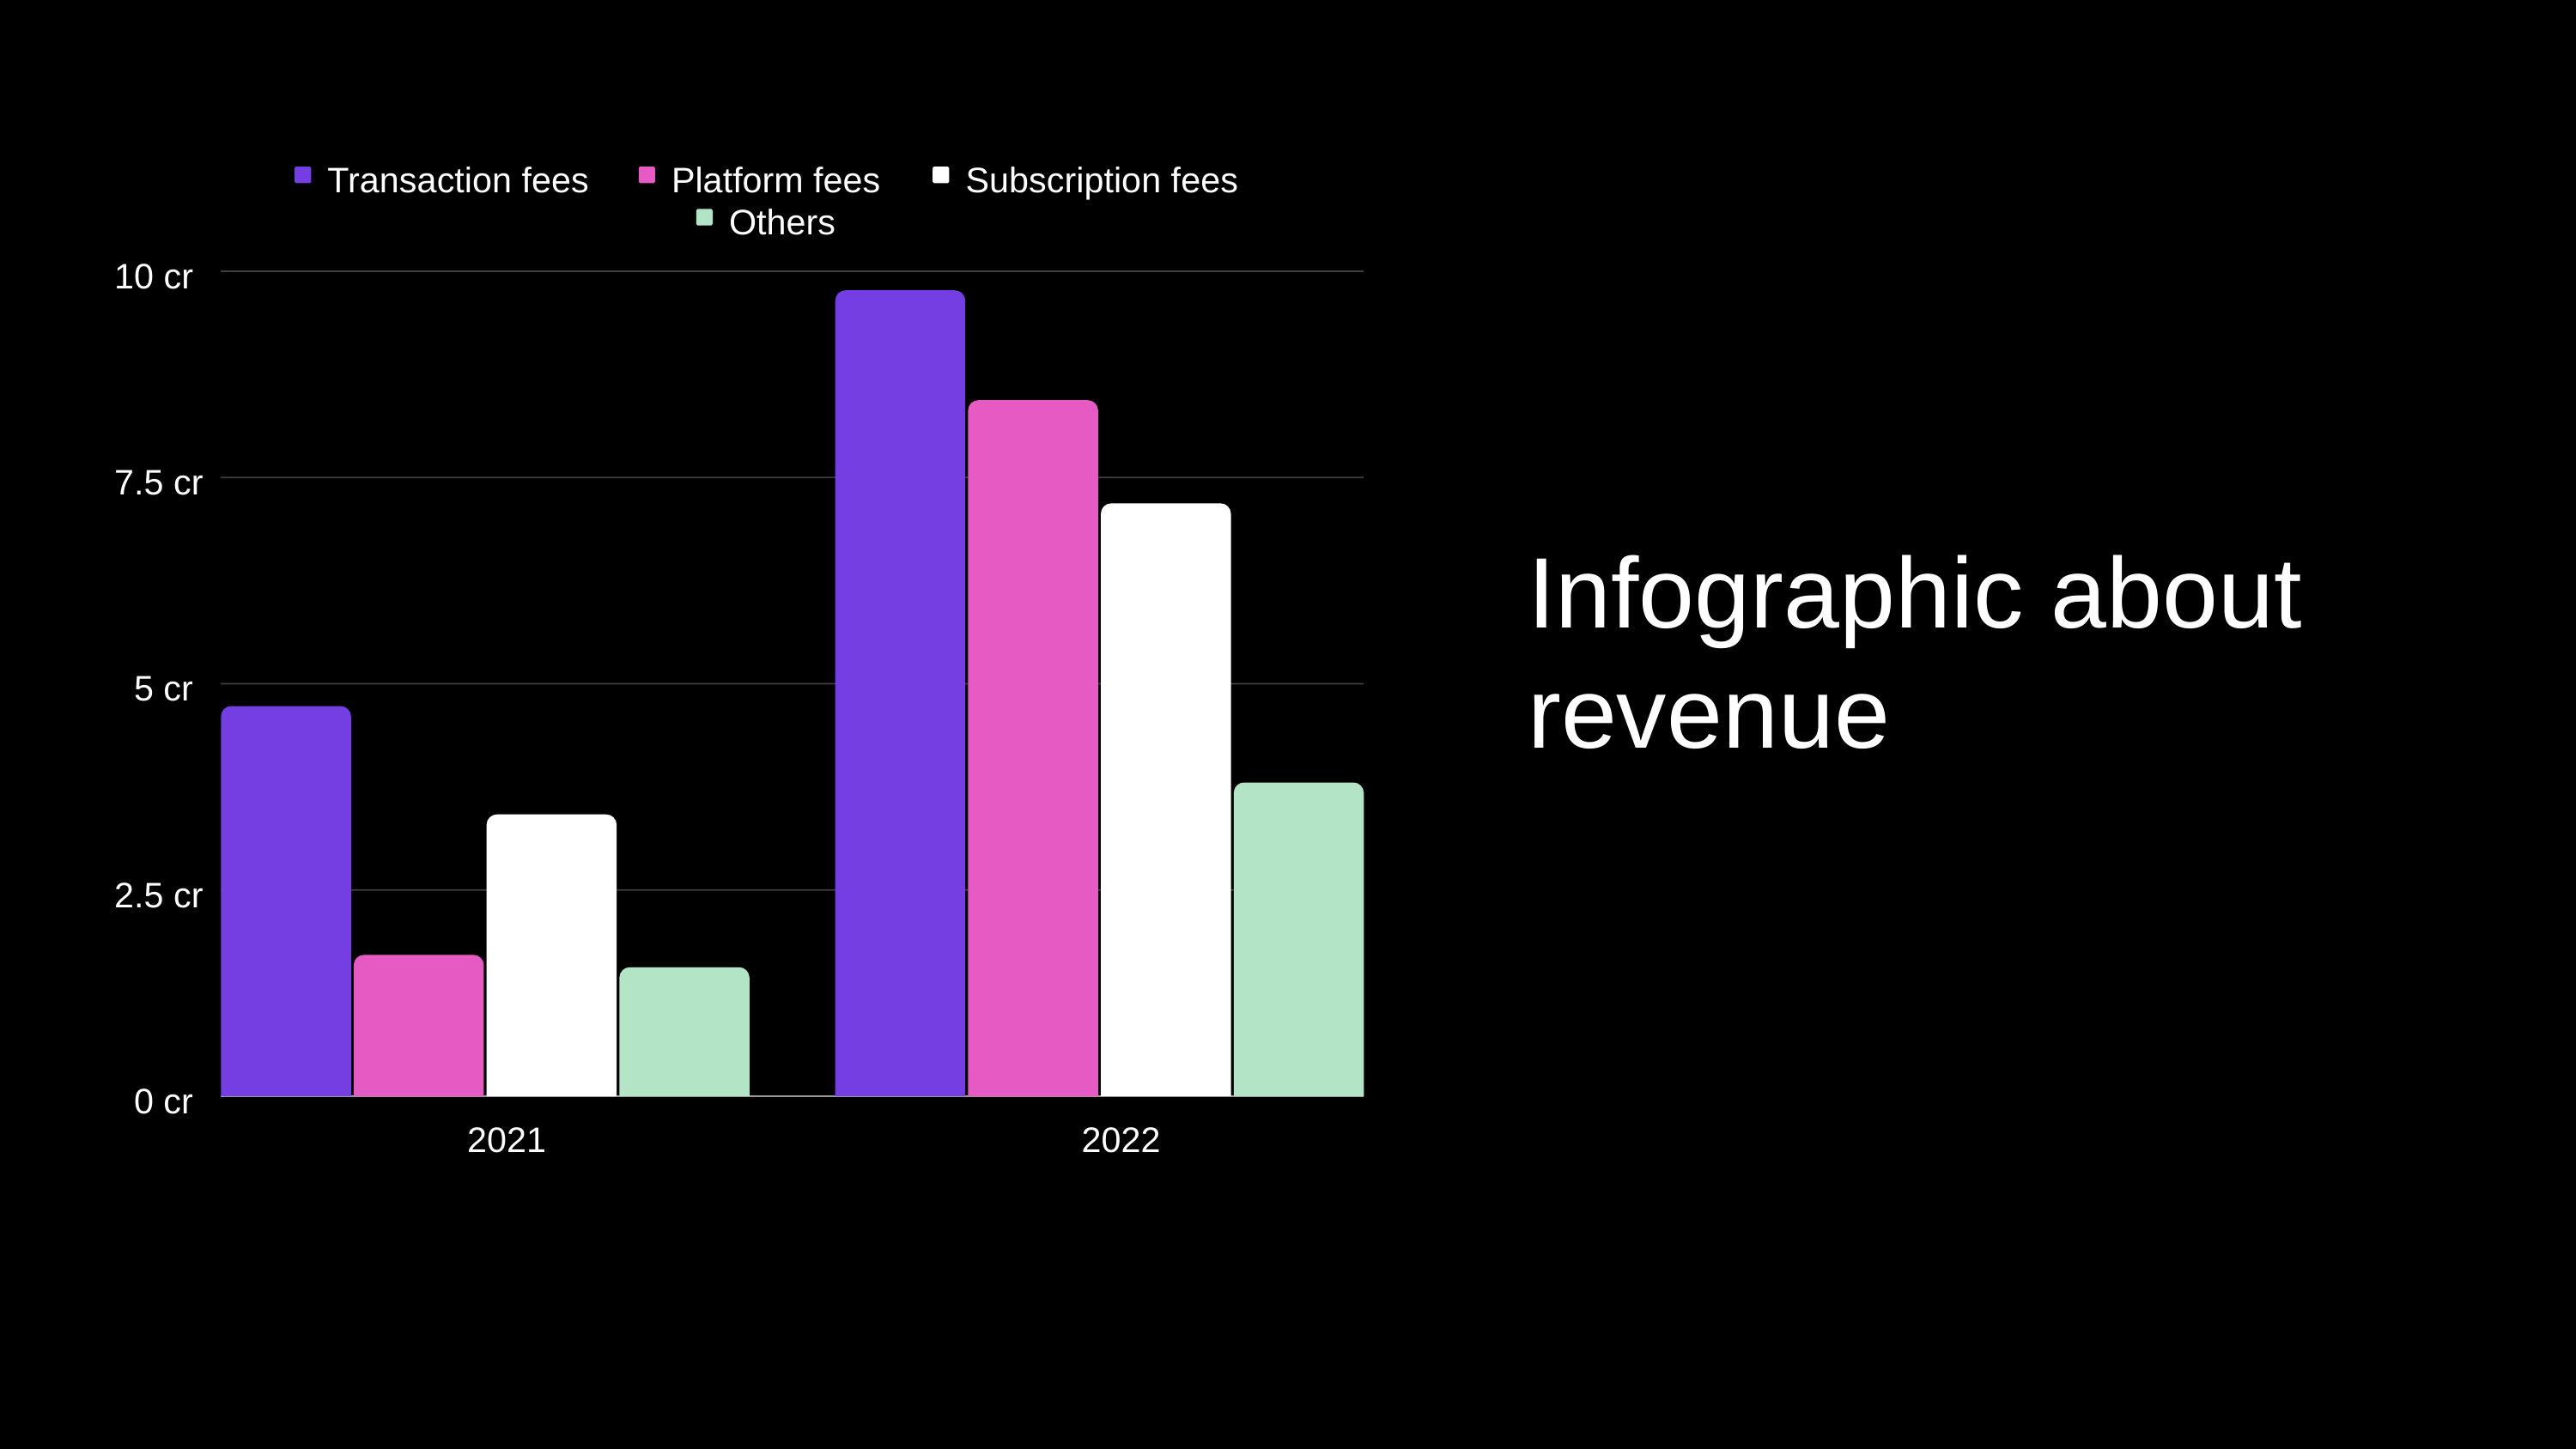

Transaction fees
Platform fees
Subscription fees

Others
10 cr

7.5 cr
5 cr
2.5 cr
0 cr
2021
2022
Infographic about revenue